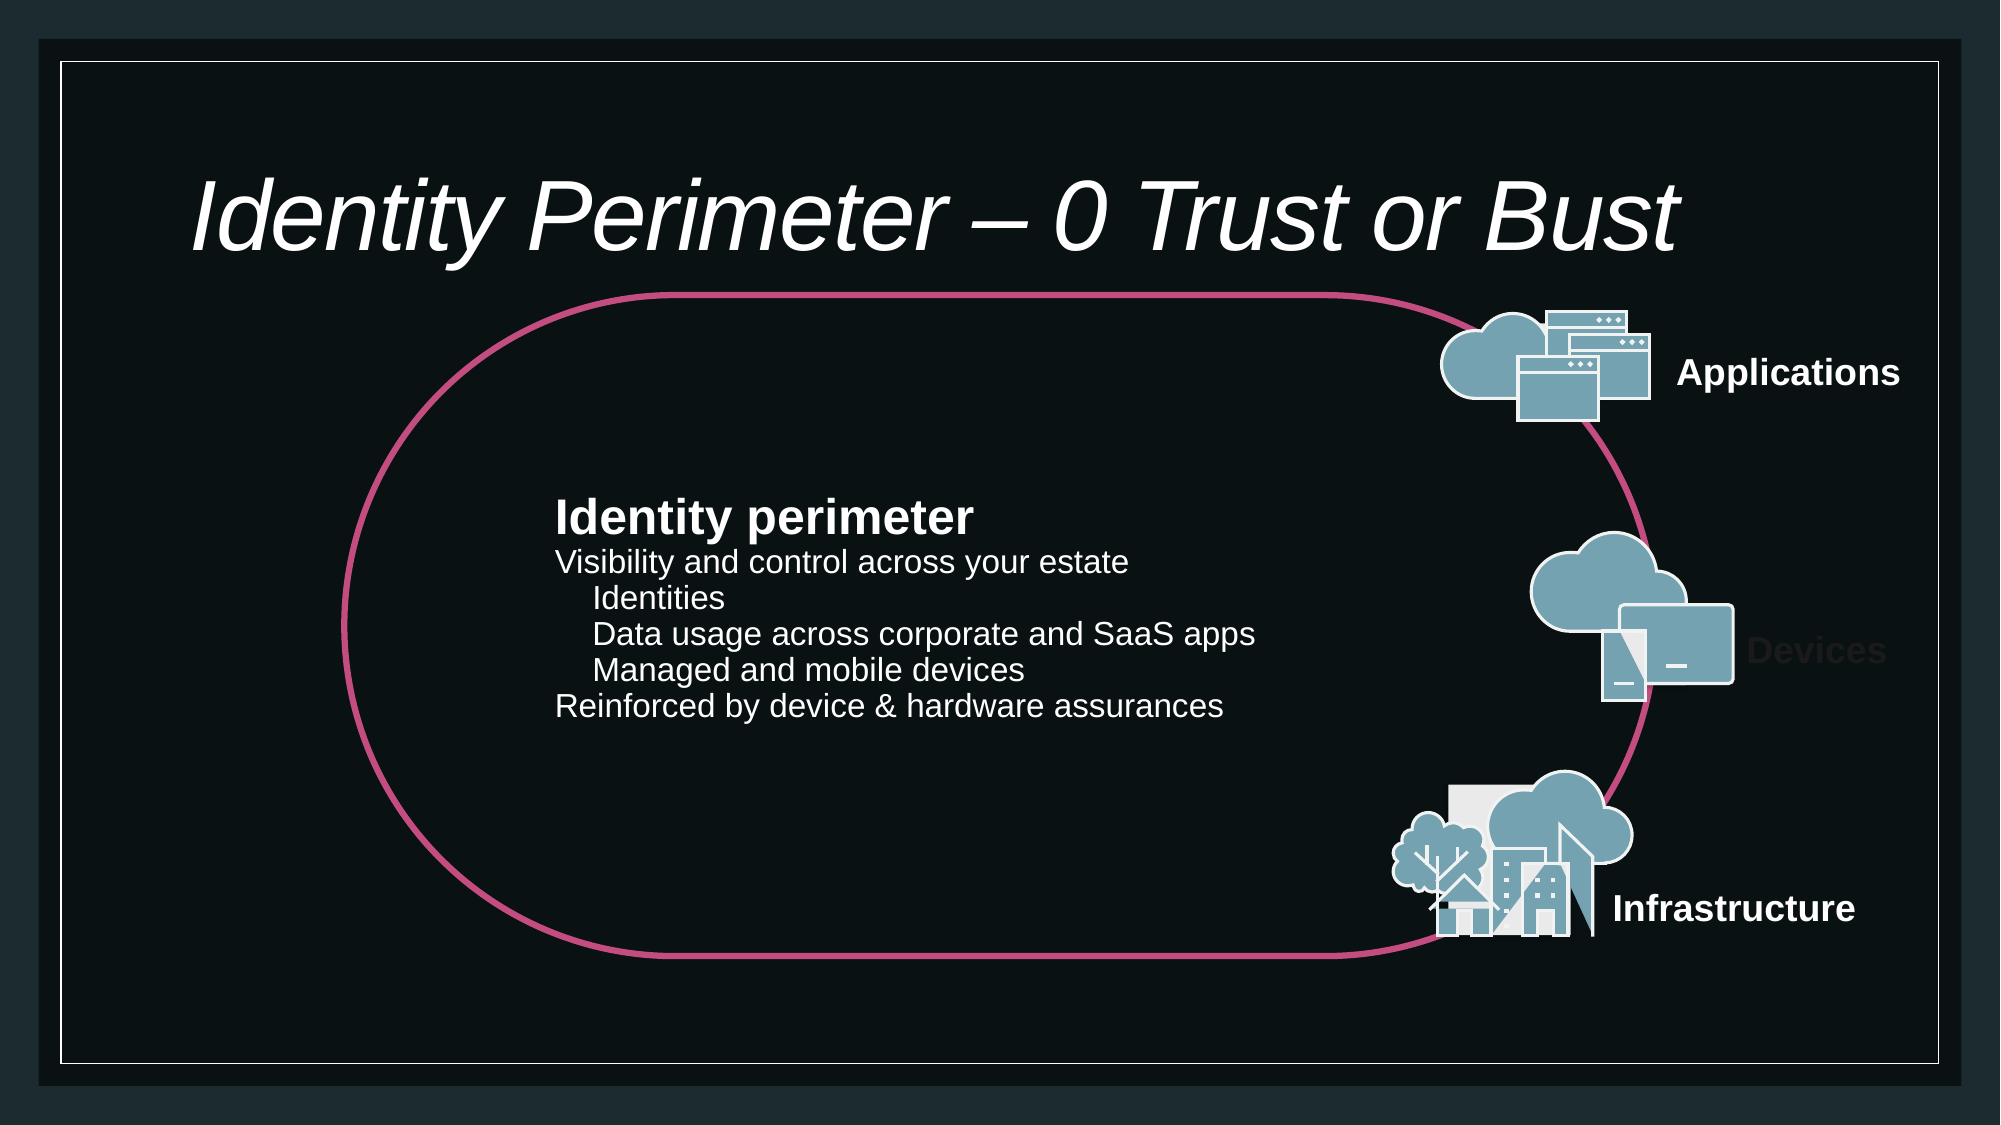

# Identity Perimeter – 0 Trust or Bust

Applications
Identity perimeter
Visibility and control across your estate
Identities
Data usage across corporate and SaaS apps
Managed and mobile devices
Reinforced by device & hardware assurances

Devices

Infrastructure